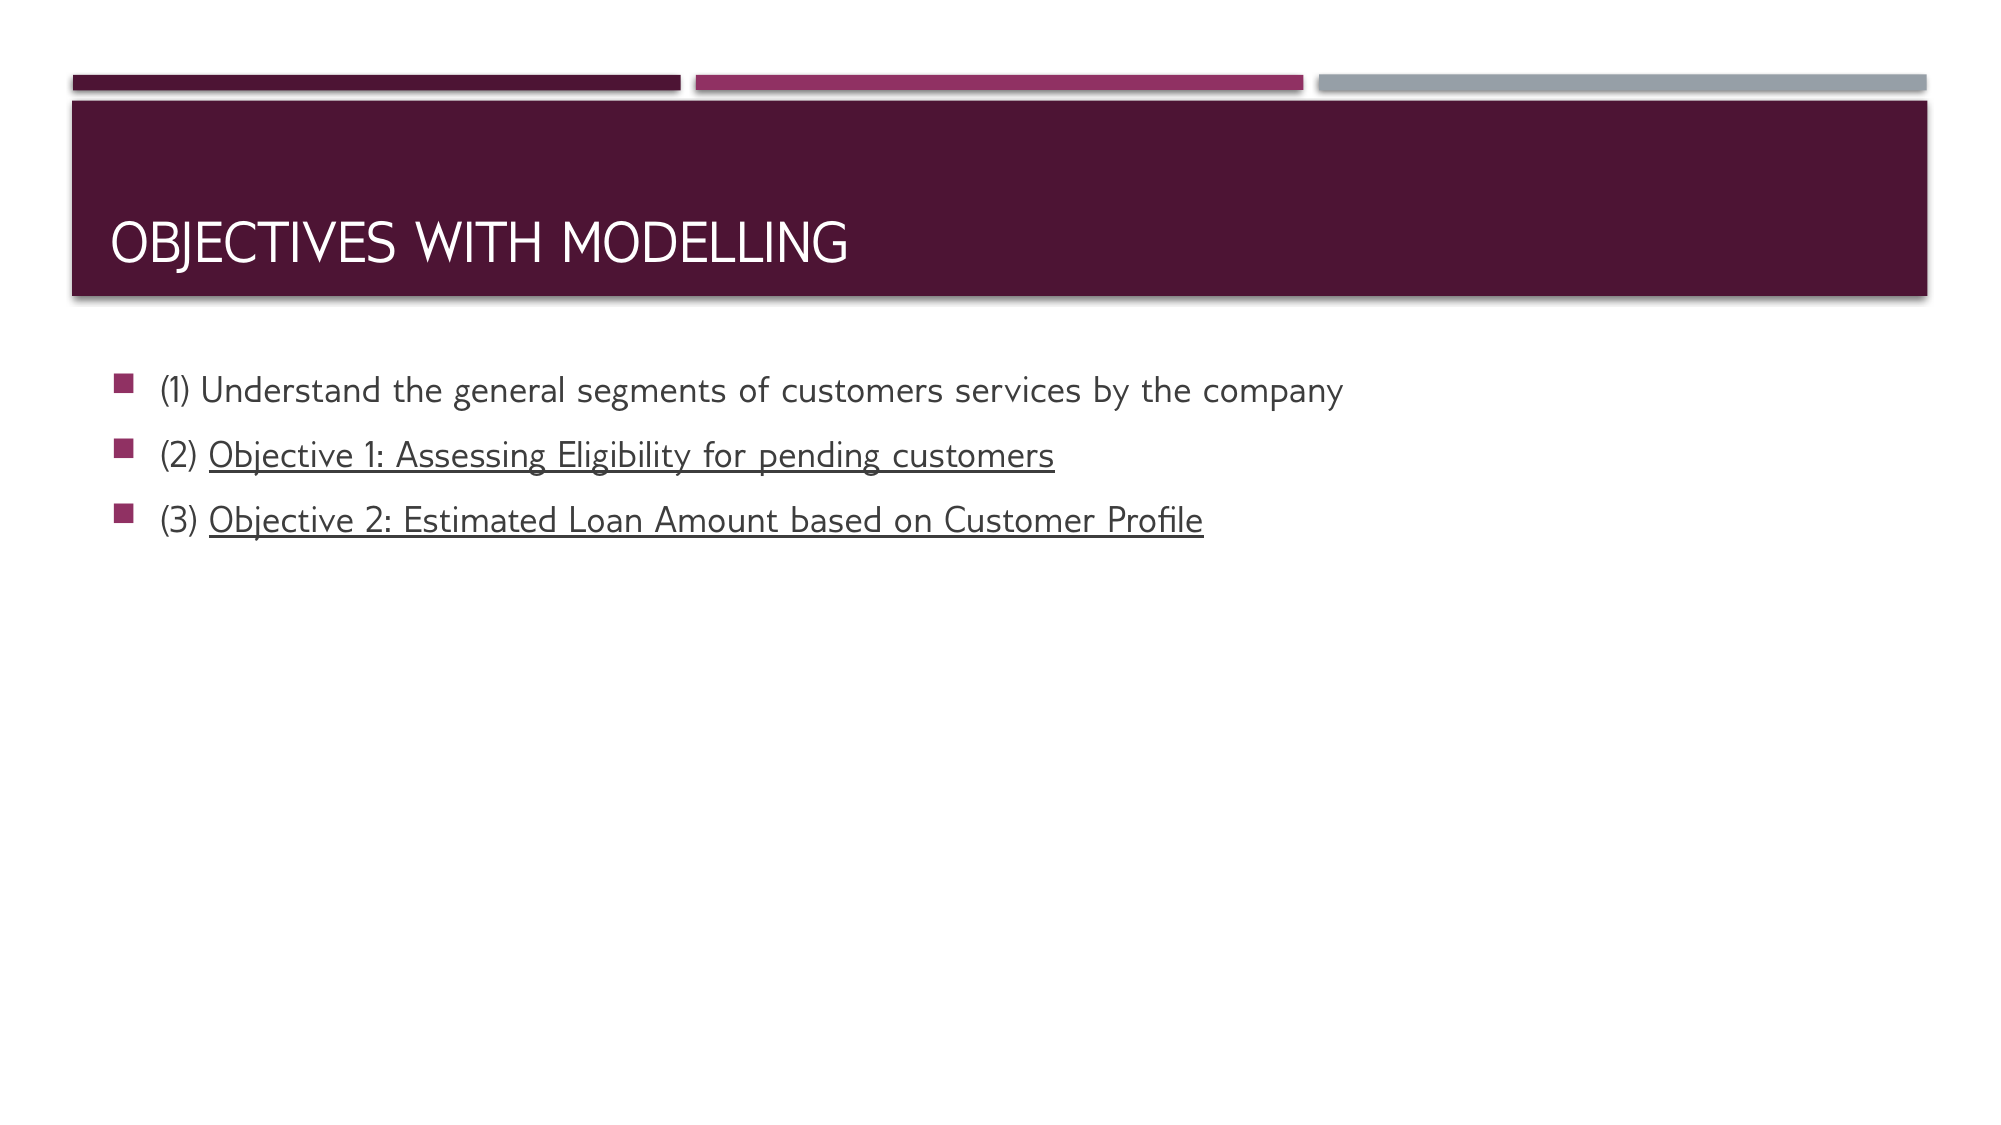

# Objectives with modelling
(1) Understand the general segments of customers services by the company
(2) Objective 1: Assessing Eligibility for pending customers
(3) Objective 2: Estimated Loan Amount based on Customer Profile